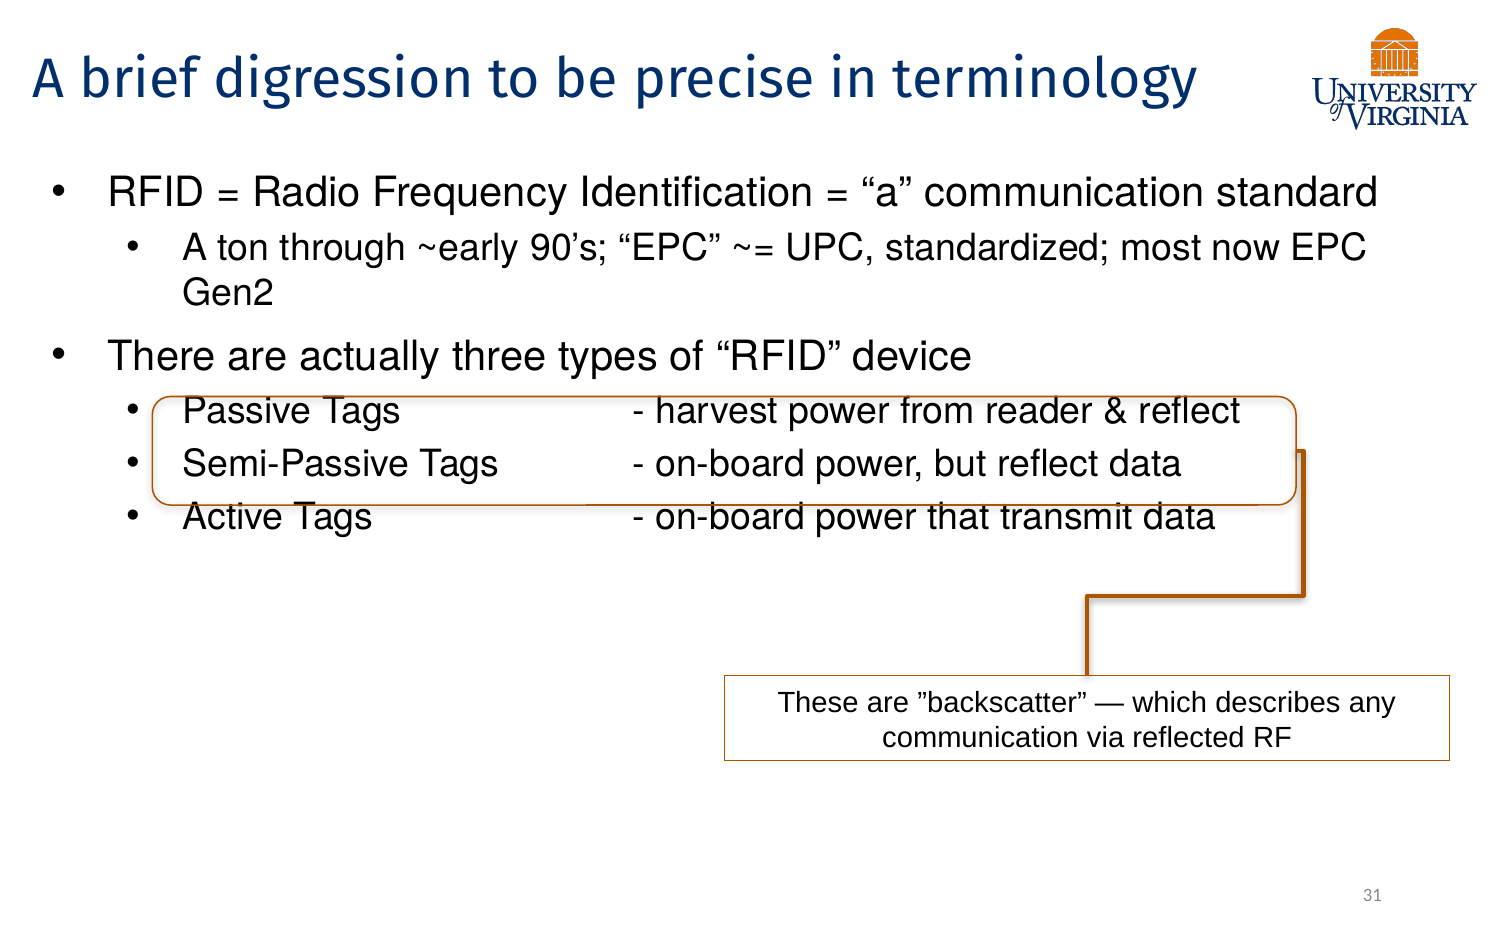

# A brief digression to be precise in terminology
RFID = Radio Frequency Identification = “a” communication standard
A ton through ~early 90’s; “EPC” ~= UPC, standardized; most now EPC Gen2
There are actually three types of “RFID” device
Passive Tags		- harvest power from reader & reflect
Semi-Passive Tags	- on-board power, but reflect data
Active Tags		- on-board power that transmit data

These are ”backscatter” — which describes any communication via reflected RF
31